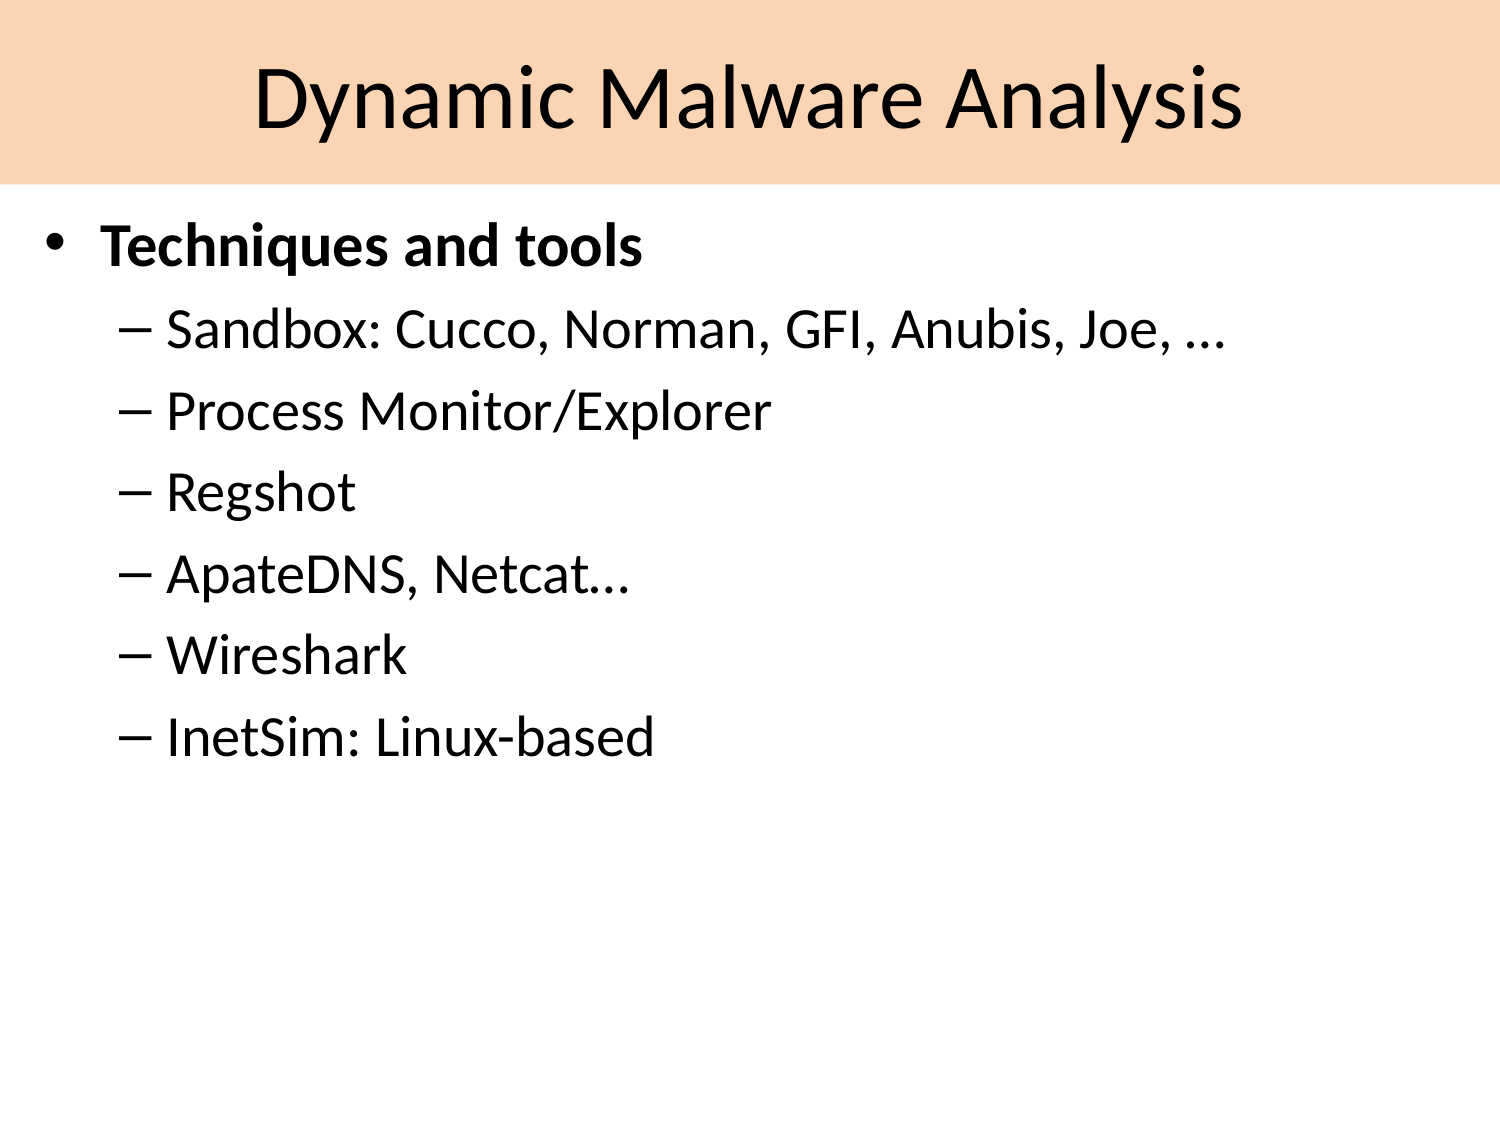

# Dynamic Malware Analysis
Techniques and tools
Sandbox: Cucco, Norman, GFI, Anubis, Joe, …
Process Monitor/Explorer
Regshot
ApateDNS, Netcat…
Wireshark
InetSim: Linux-based